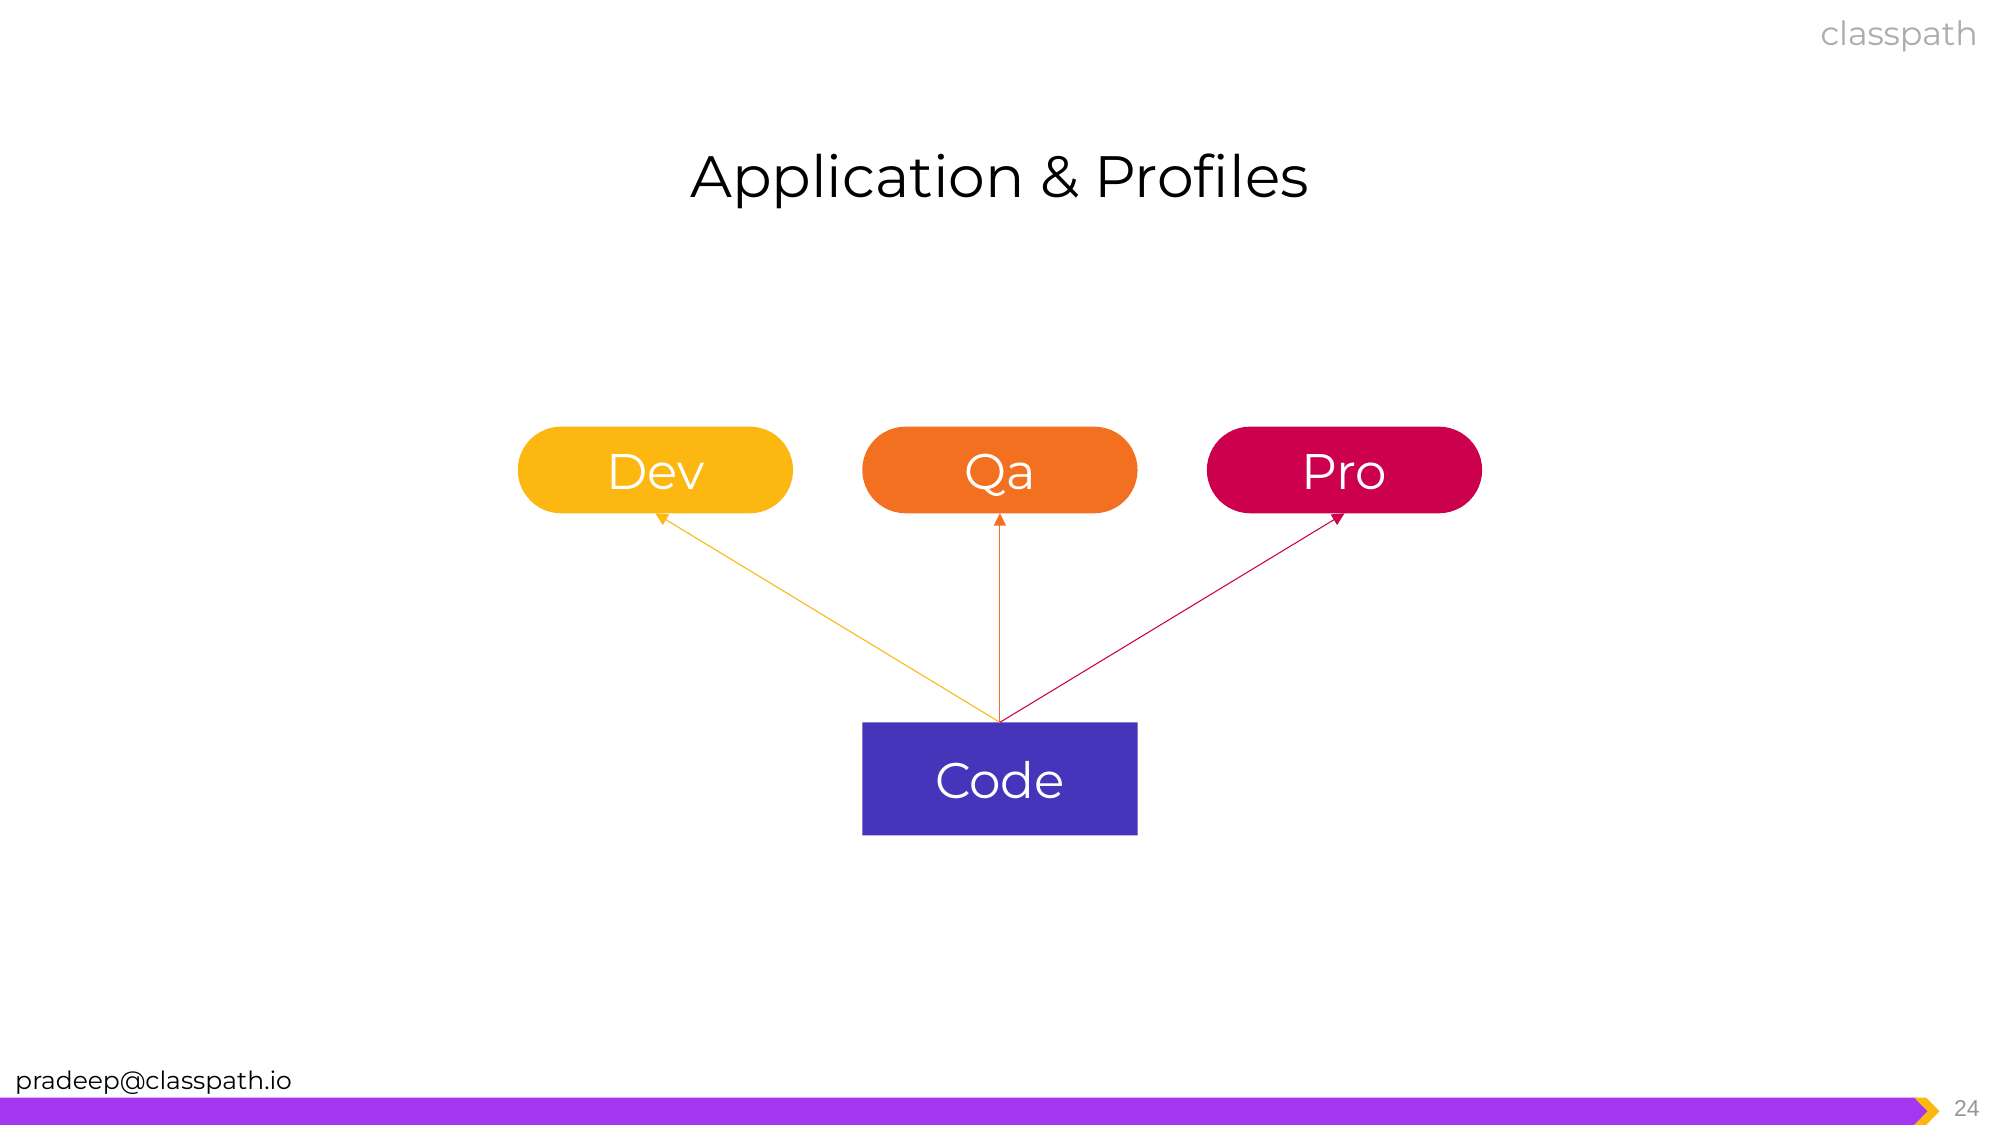

Application & Profiles
Dev
Qa
Pro
Code
24